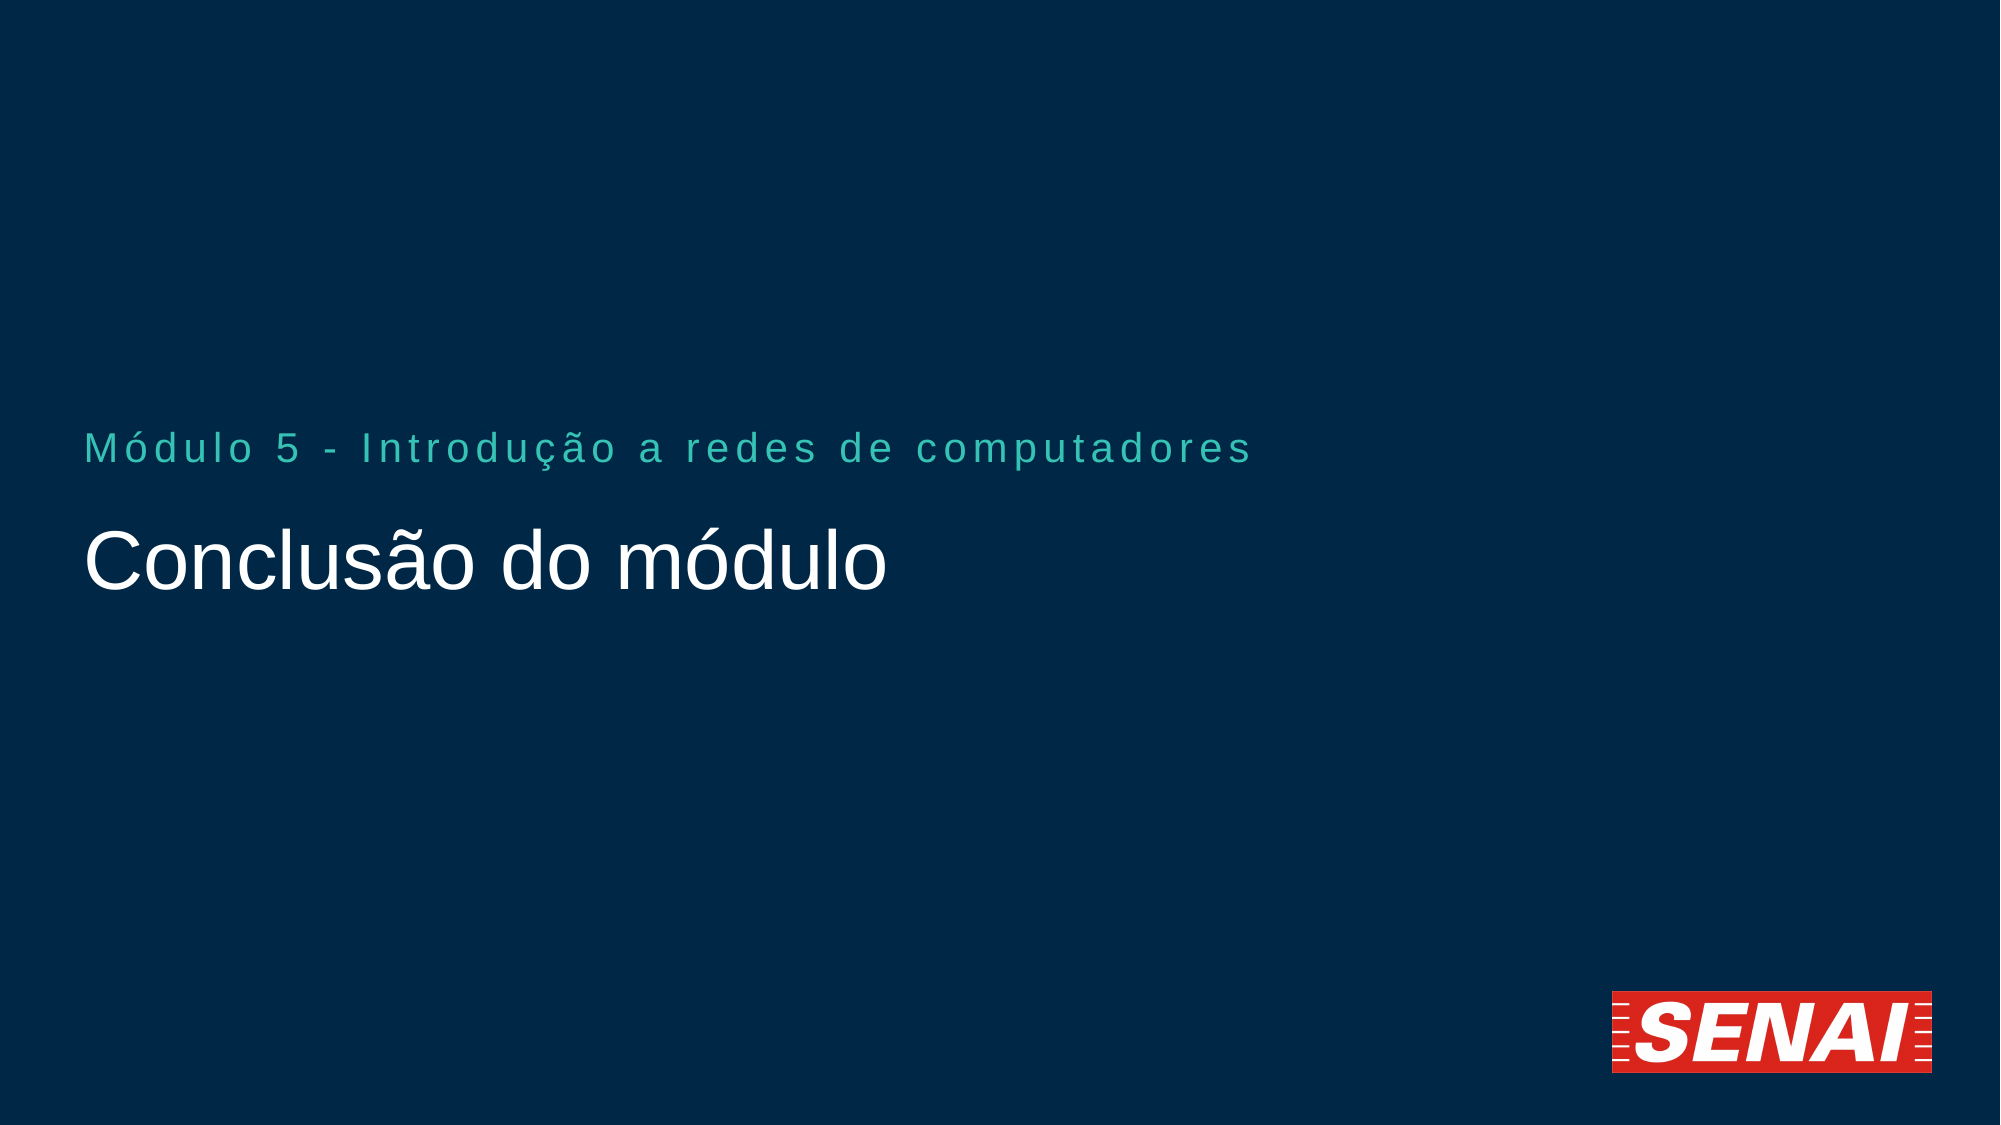

Módulo 5 - Introdução a redes de computadores

# Conclusão do módulo